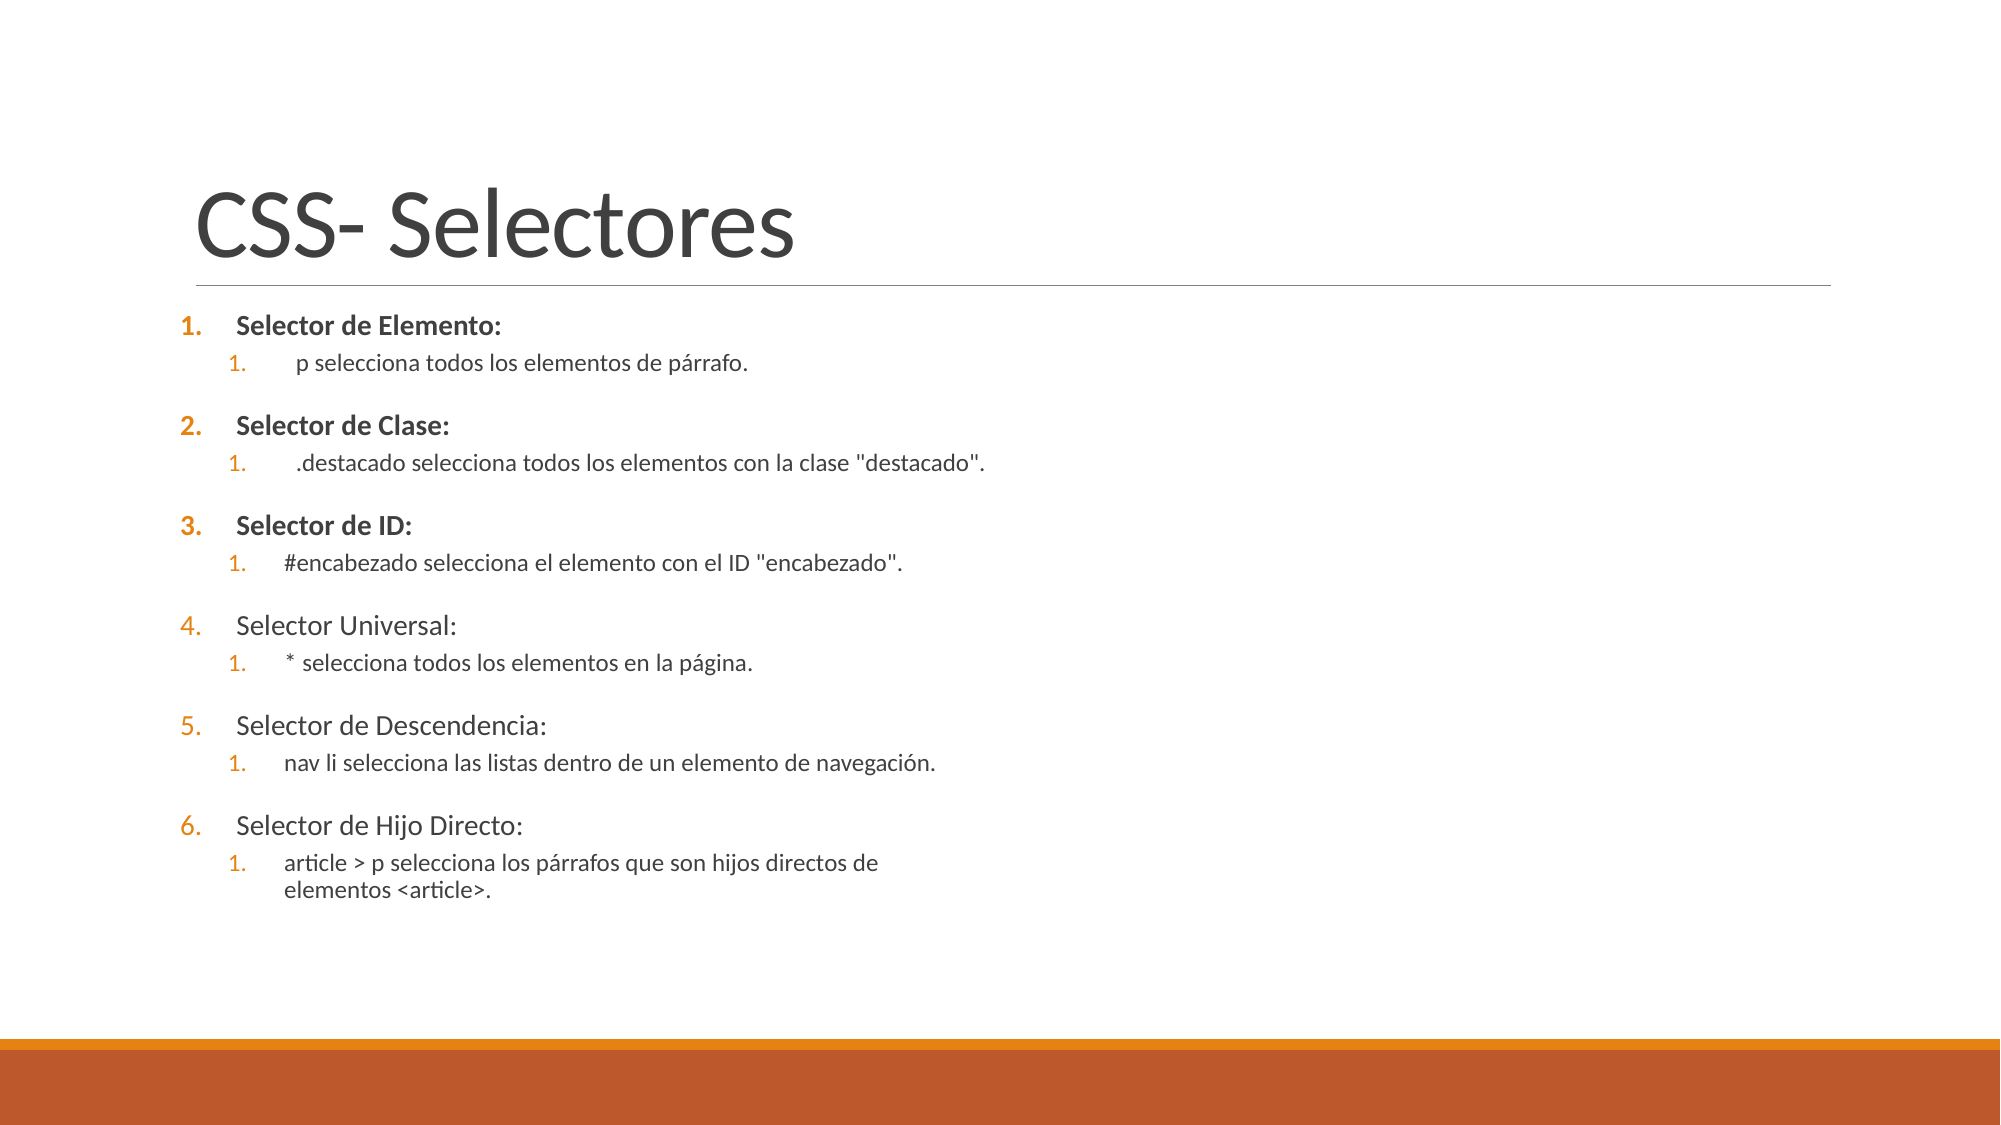

# CSS- Selectores
Selector de Elemento:
  p selecciona todos los elementos de párrafo.
Selector de Clase:
  .destacado selecciona todos los elementos con la clase "destacado".
Selector de ID:
#encabezado selecciona el elemento con el ID "encabezado".
Selector Universal:
* selecciona todos los elementos en la página.
Selector de Descendencia:
nav li selecciona las listas dentro de un elemento de navegación.
Selector de Hijo Directo:
article > p selecciona los párrafos que son hijos directos de elementos <article>.